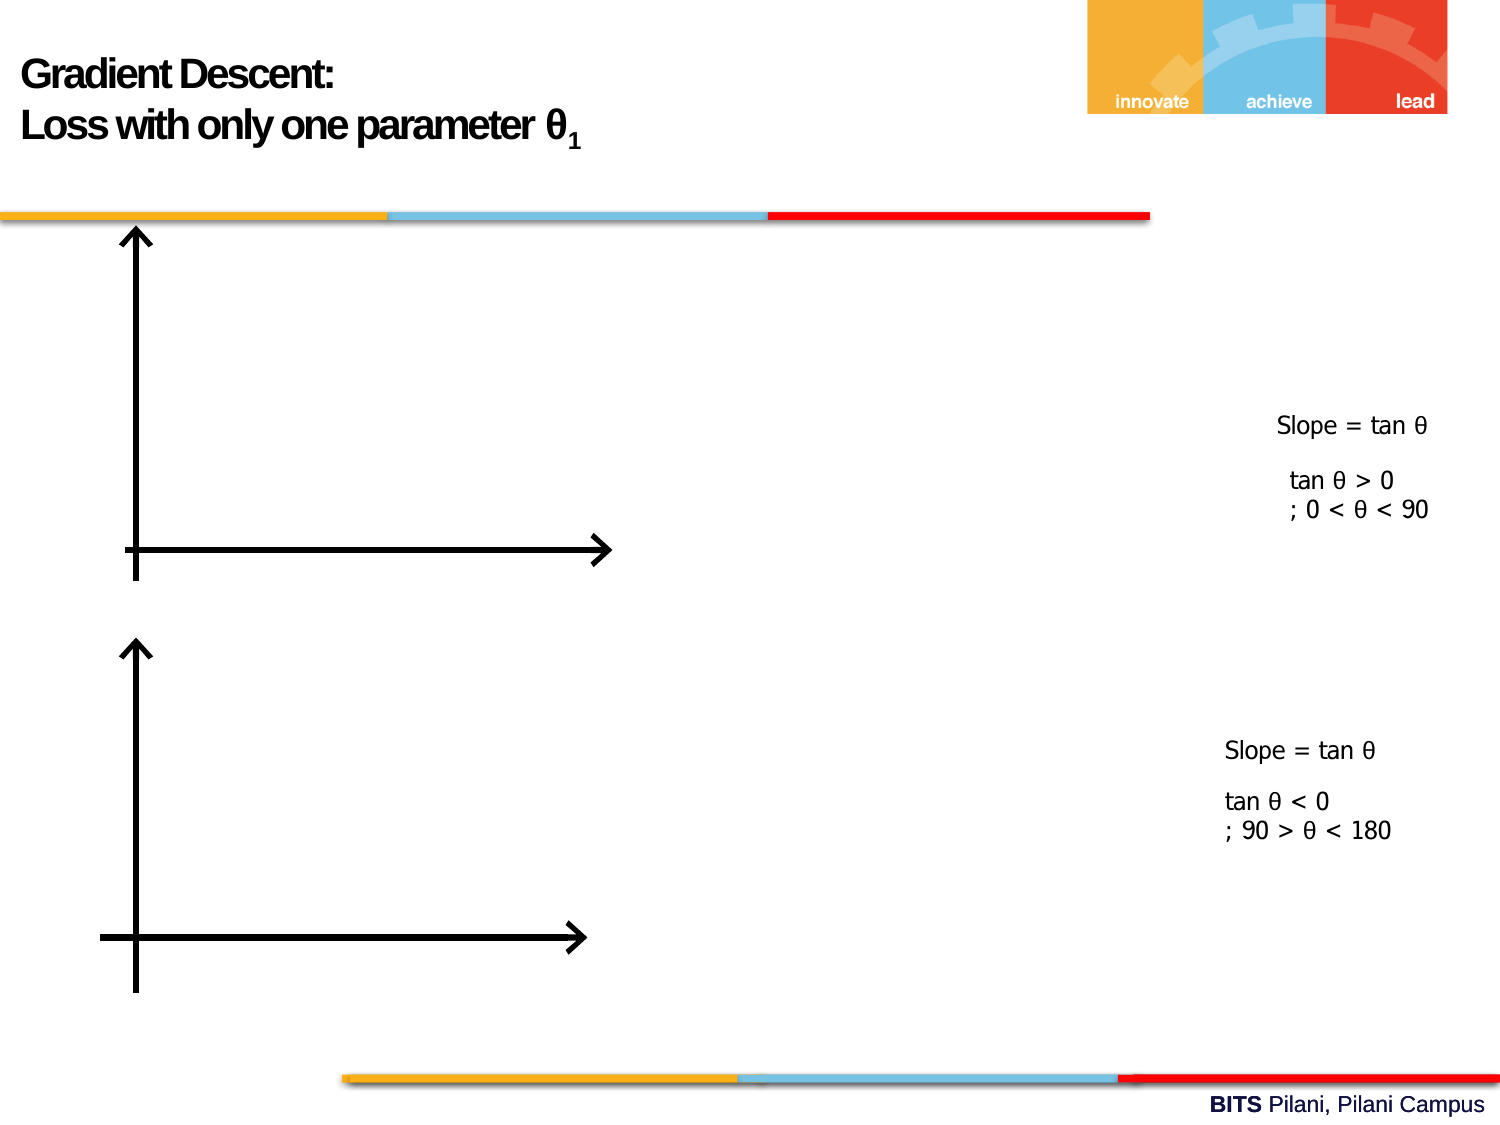

Gradient Descent:
Loss with only one parameter θ1
Slope = tan θ
tan θ > 0
; 0 < θ < 90
Slope = tan θ
tan θ < 0
; 90 > θ < 180